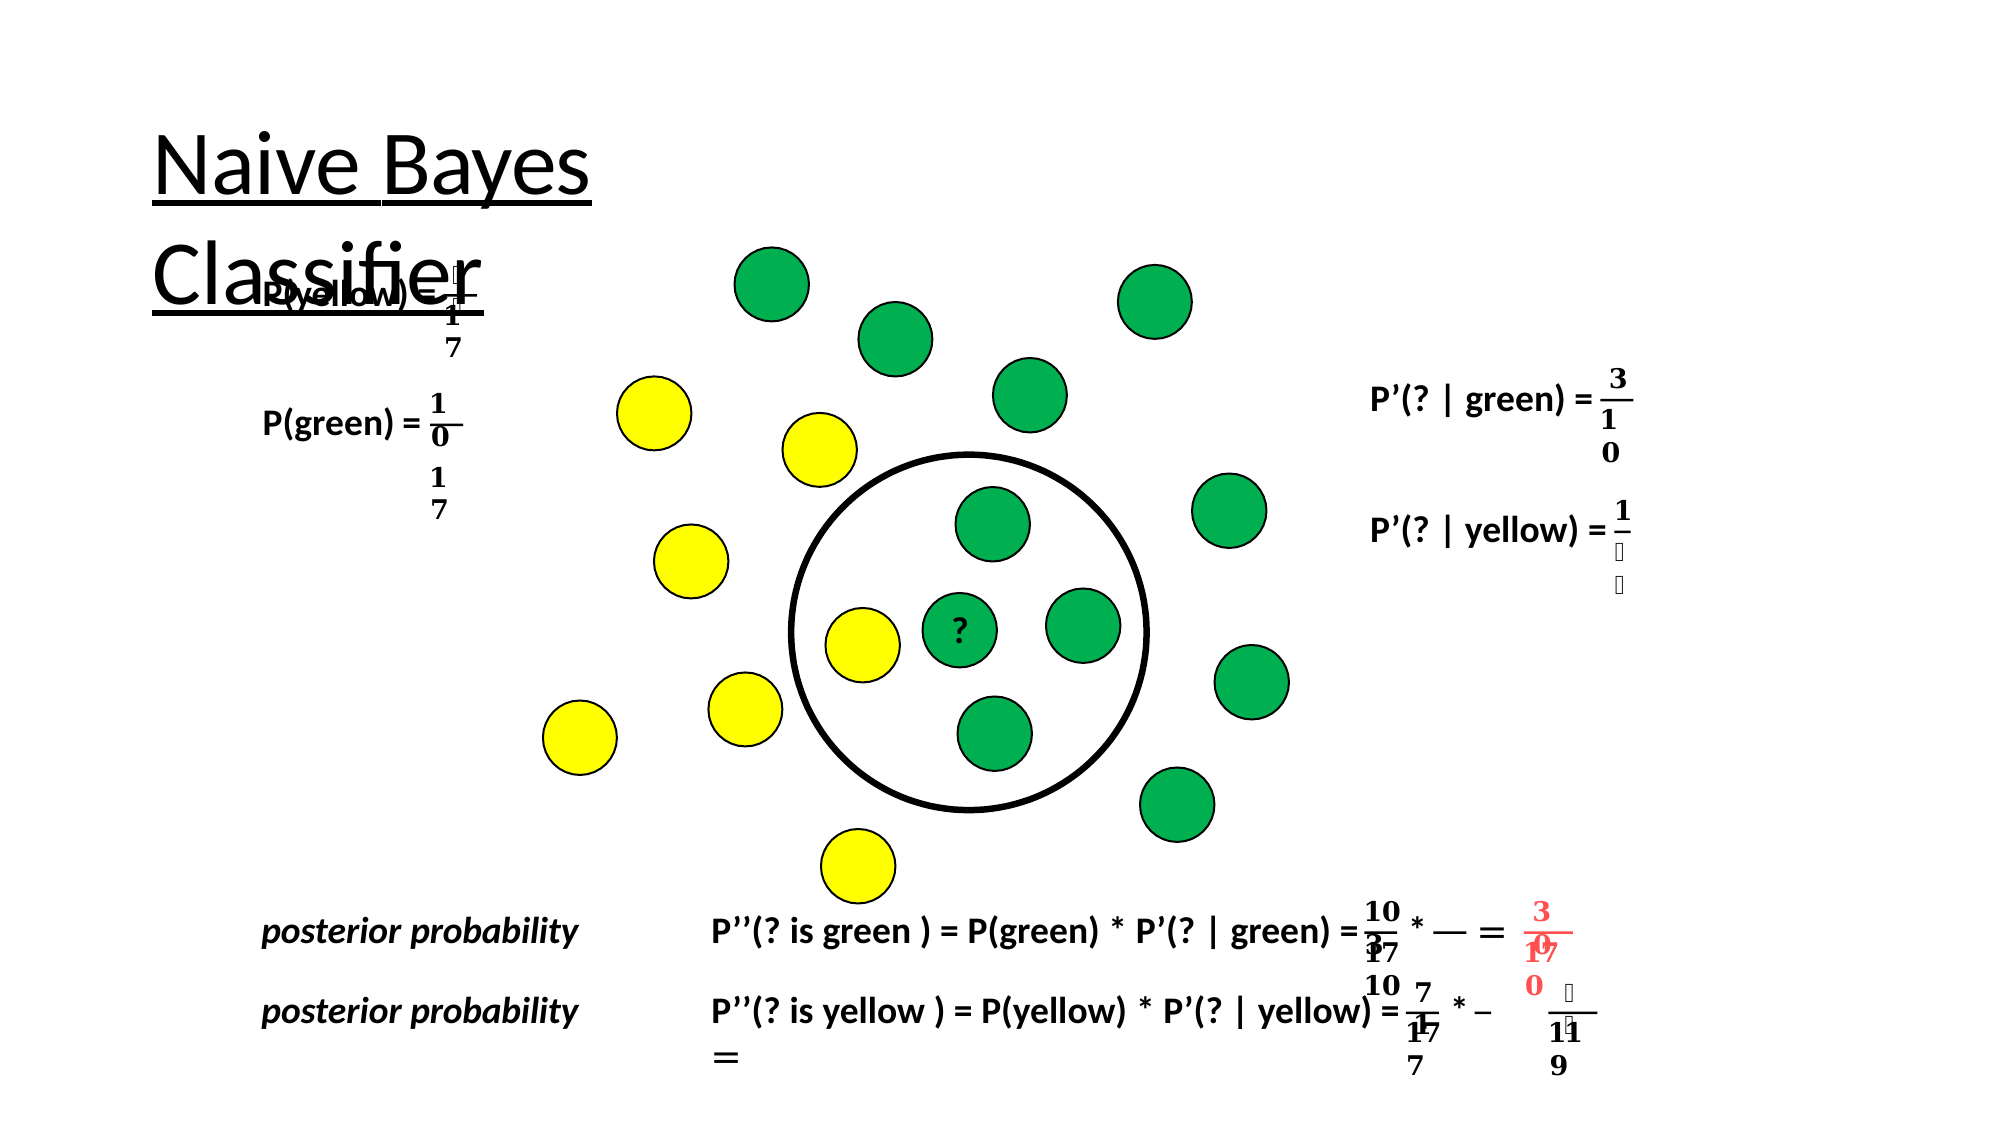

# Naive Bayes Classifier

𝟕

P(yellow) =

𝟏𝟕

𝟑
𝟏𝟎

P’(? | green) =

𝟏𝟎
𝟏𝟕
P(green) =

𝟏
𝟕
P’(? | yellow) =

?

𝟏𝟎	𝟑
𝟑𝟎
posterior probability
P’’(? is green ) = P(green) * P’(? | green) =	*
=

𝟏𝟕	𝟏𝟎
𝟏𝟕𝟎
𝟕	𝟏
𝟕
posterior probability
P’’(? is yellow ) = P(yellow) * P’(? | yellow) =	*	=

𝟏𝟕	𝟕
𝟏𝟏𝟗